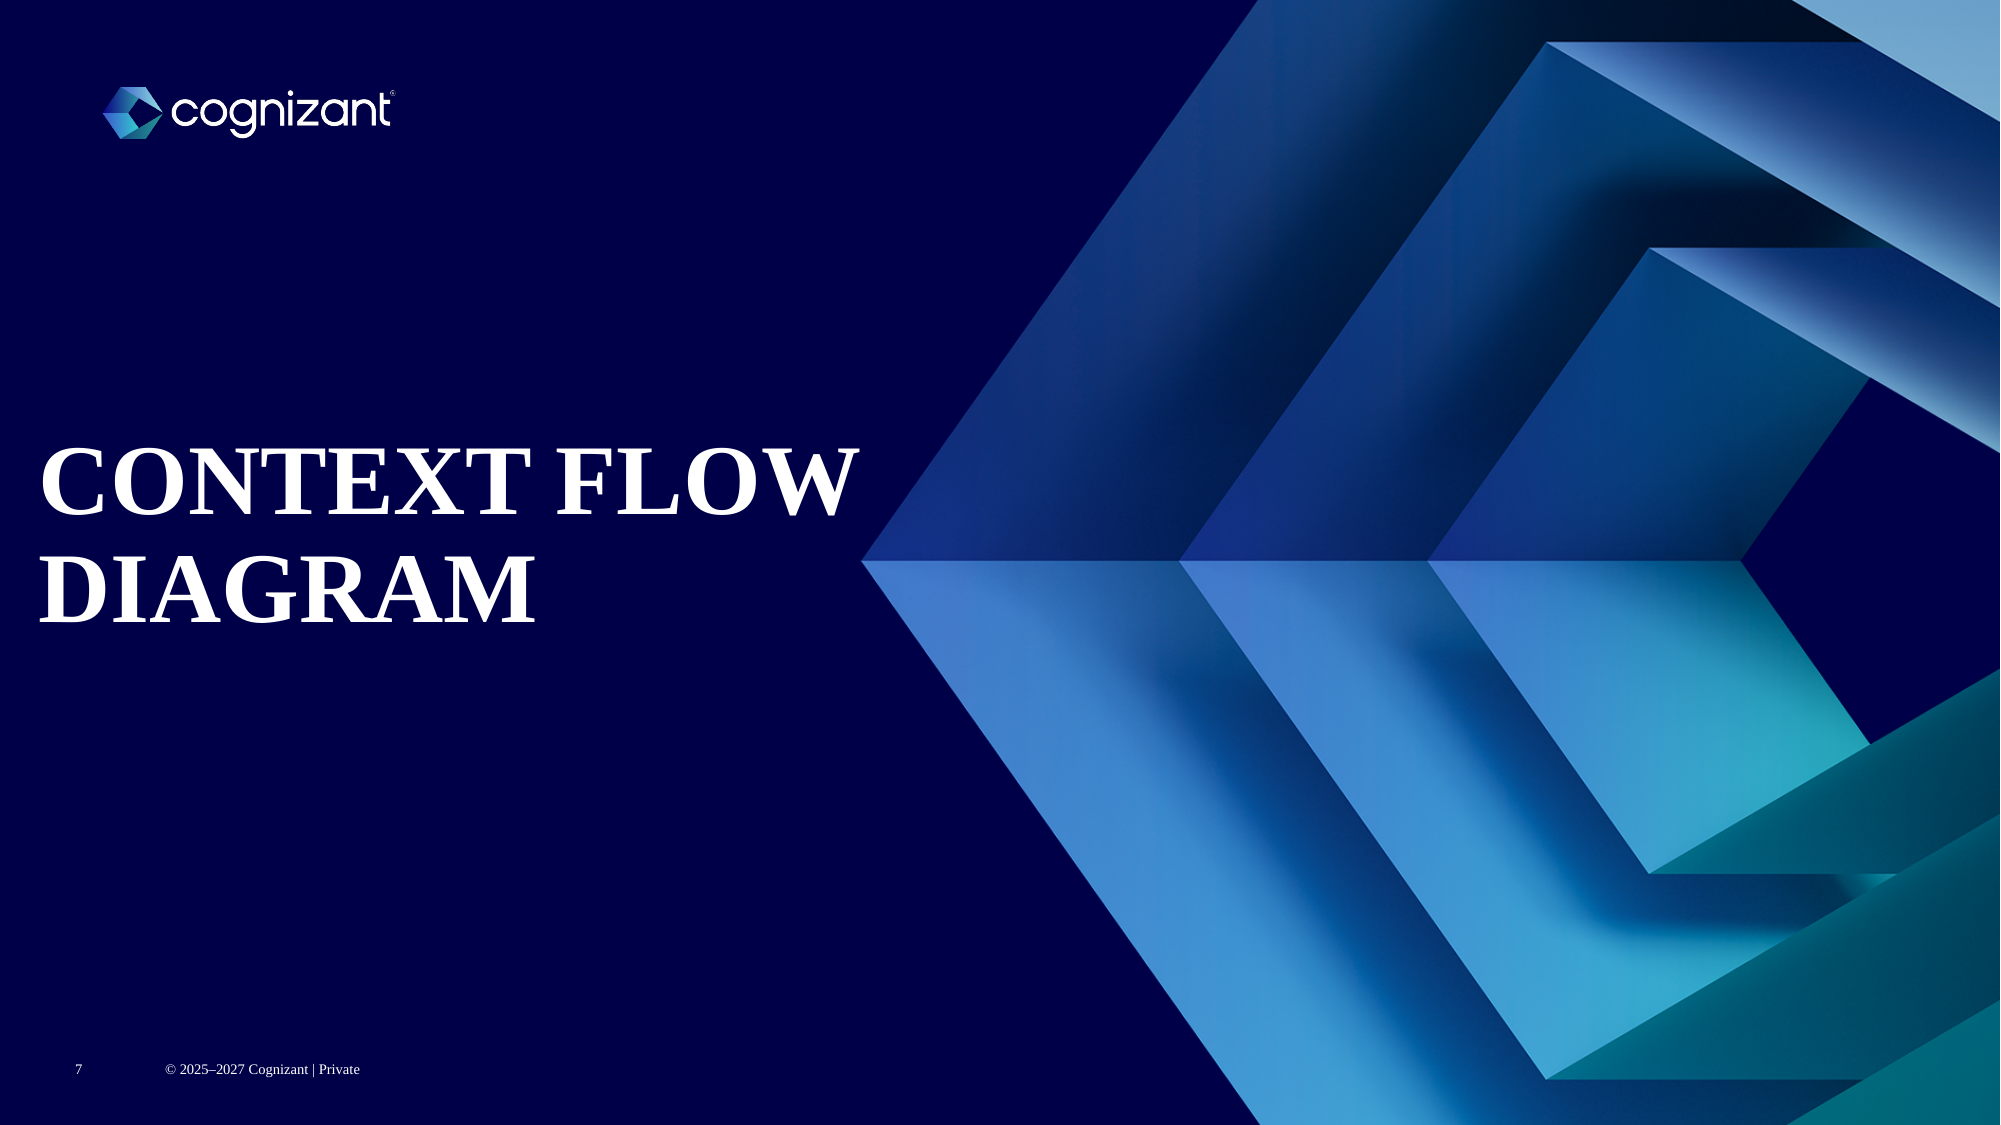

# CONTEXT FLOW DIAGRAM

7
© 2025–2027 Cognizant | Private